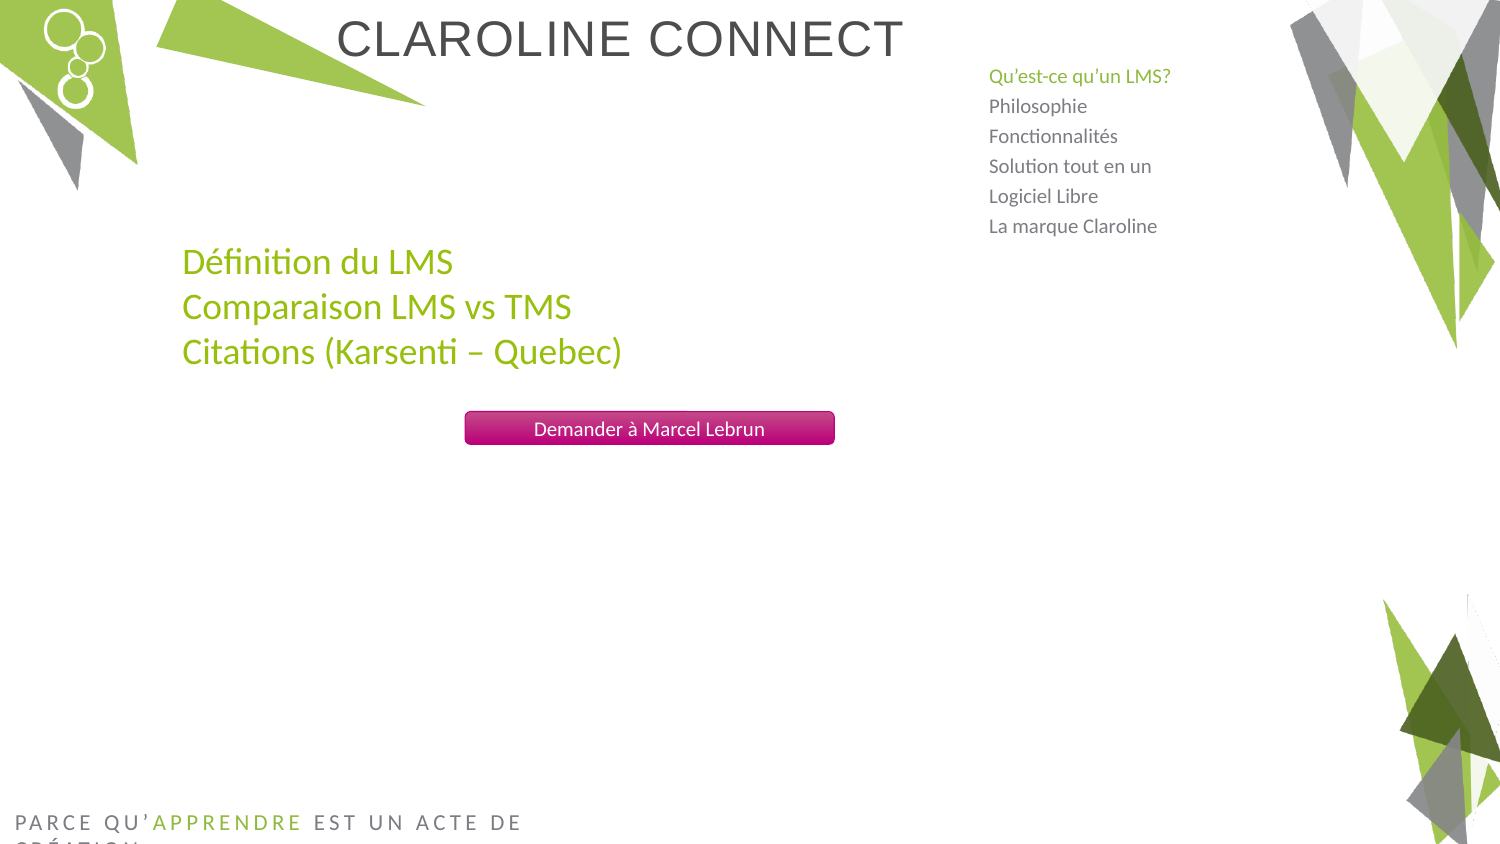

# Claroline Connect
Qu’est-ce qu’un LMS?
Philosophie
Fonctionnalités
Solution tout en un
Logiciel Libre
La marque Claroline
Définition du LMS
Comparaison LMS vs TMS
Citations (Karsenti – Quebec)
Demander à Marcel Lebrun